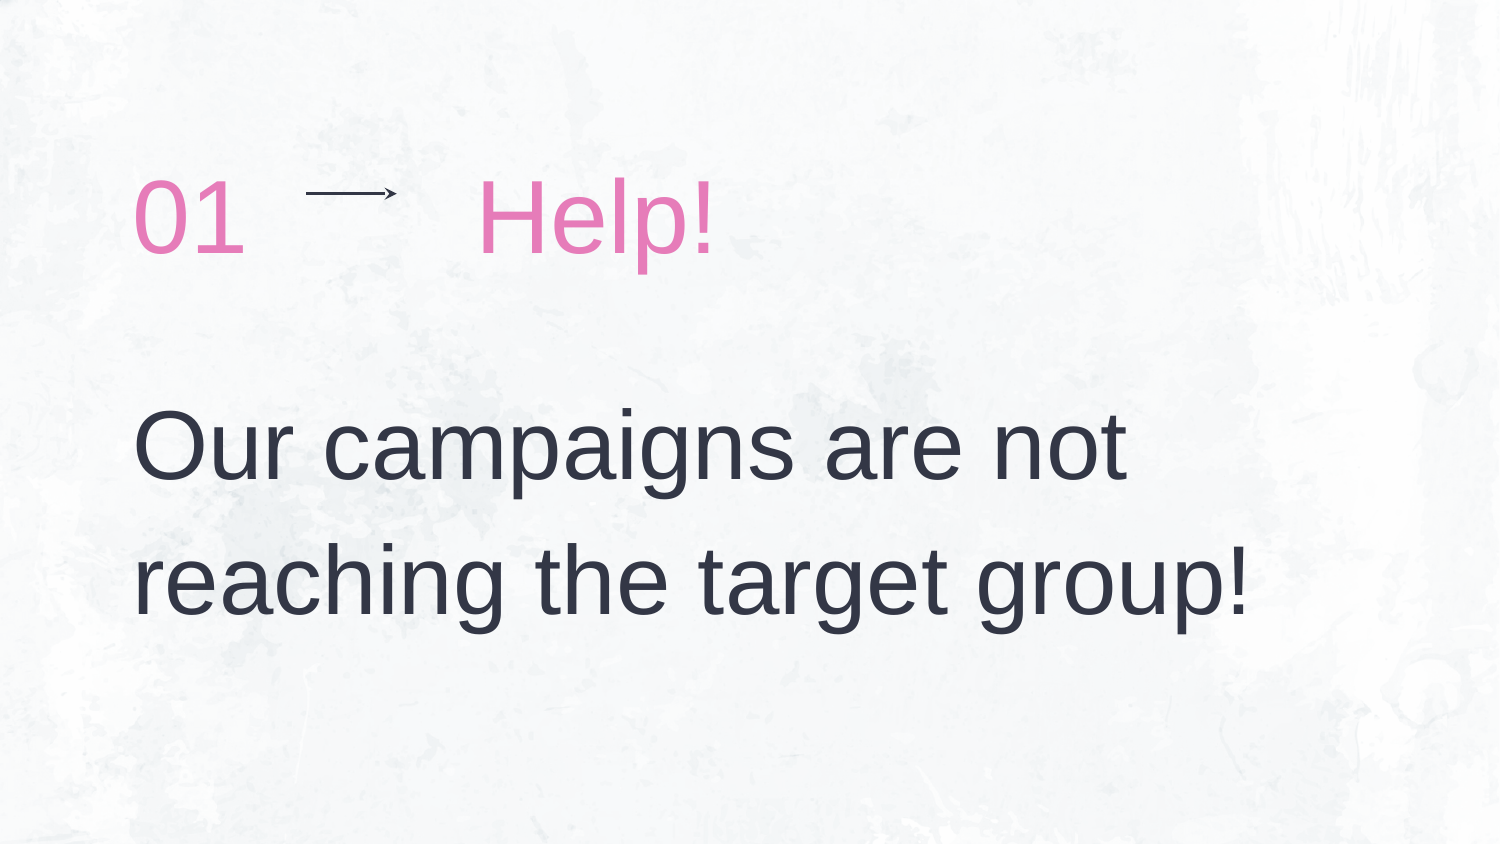

01
Help!
# Our campaigns are not reaching the target group!